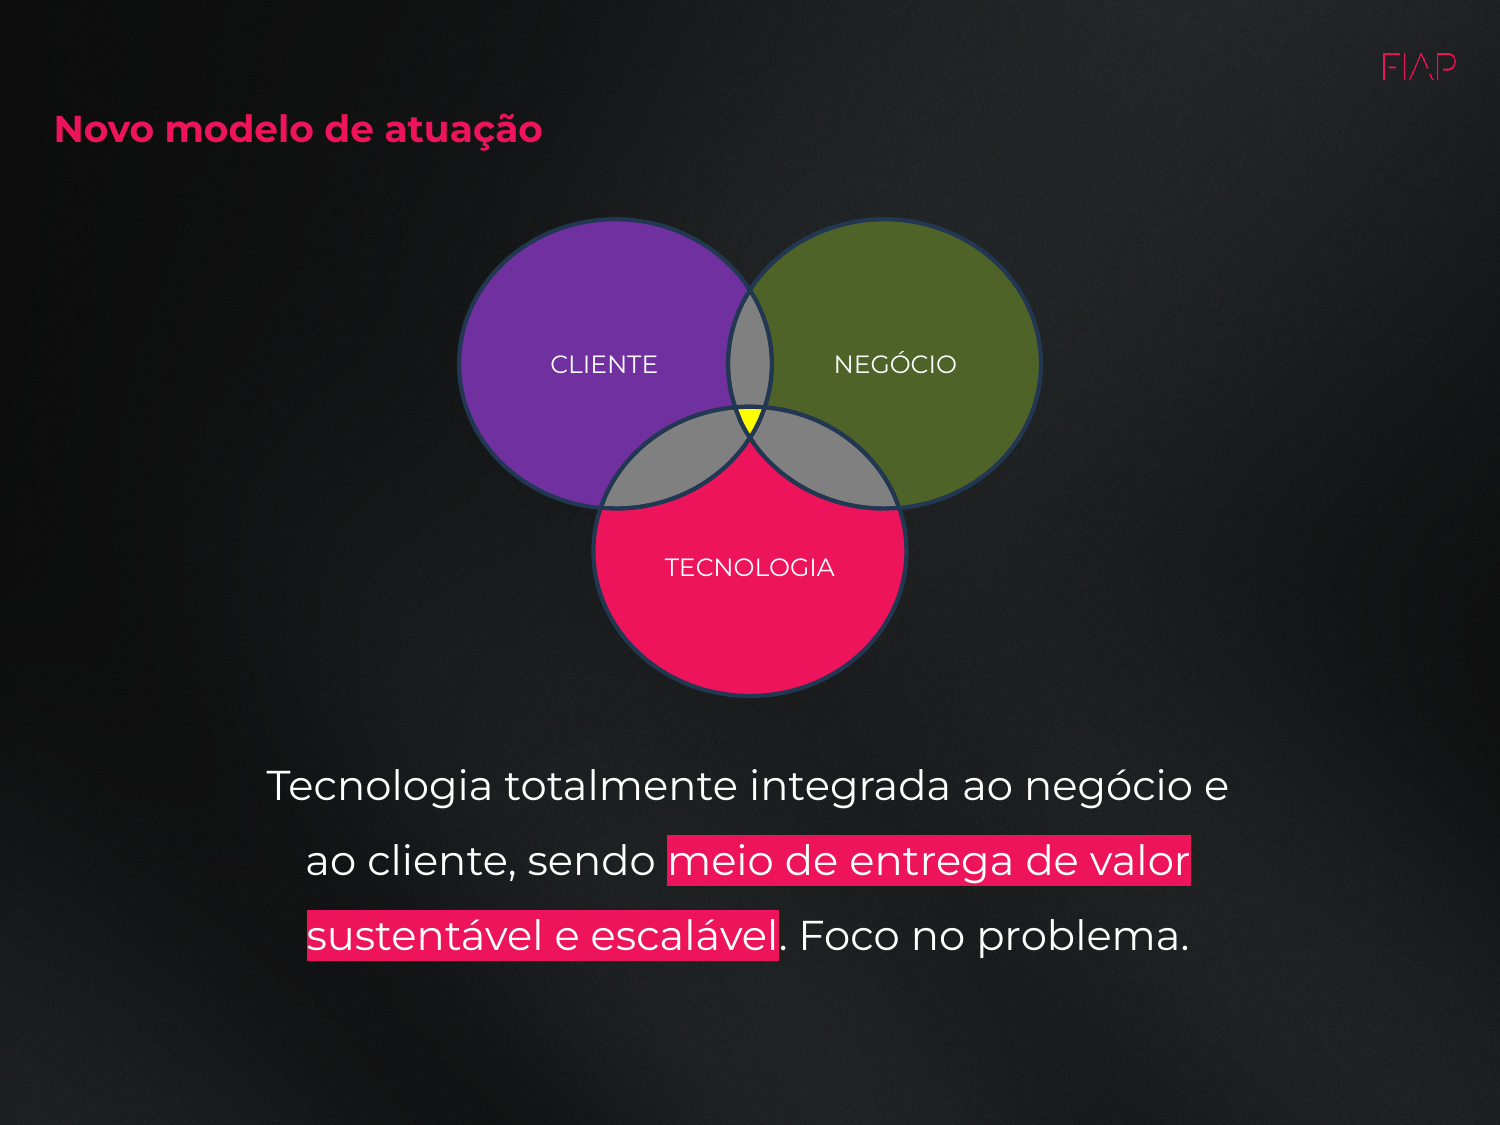

Novo modelo de atuação
NEGÓCIO
CLIENTE

TECNOLOGIA
Tecnologia totalmente integrada ao negócio e ao cliente, sendo meio de entrega de valor sustentável e escalável. Foco no problema.